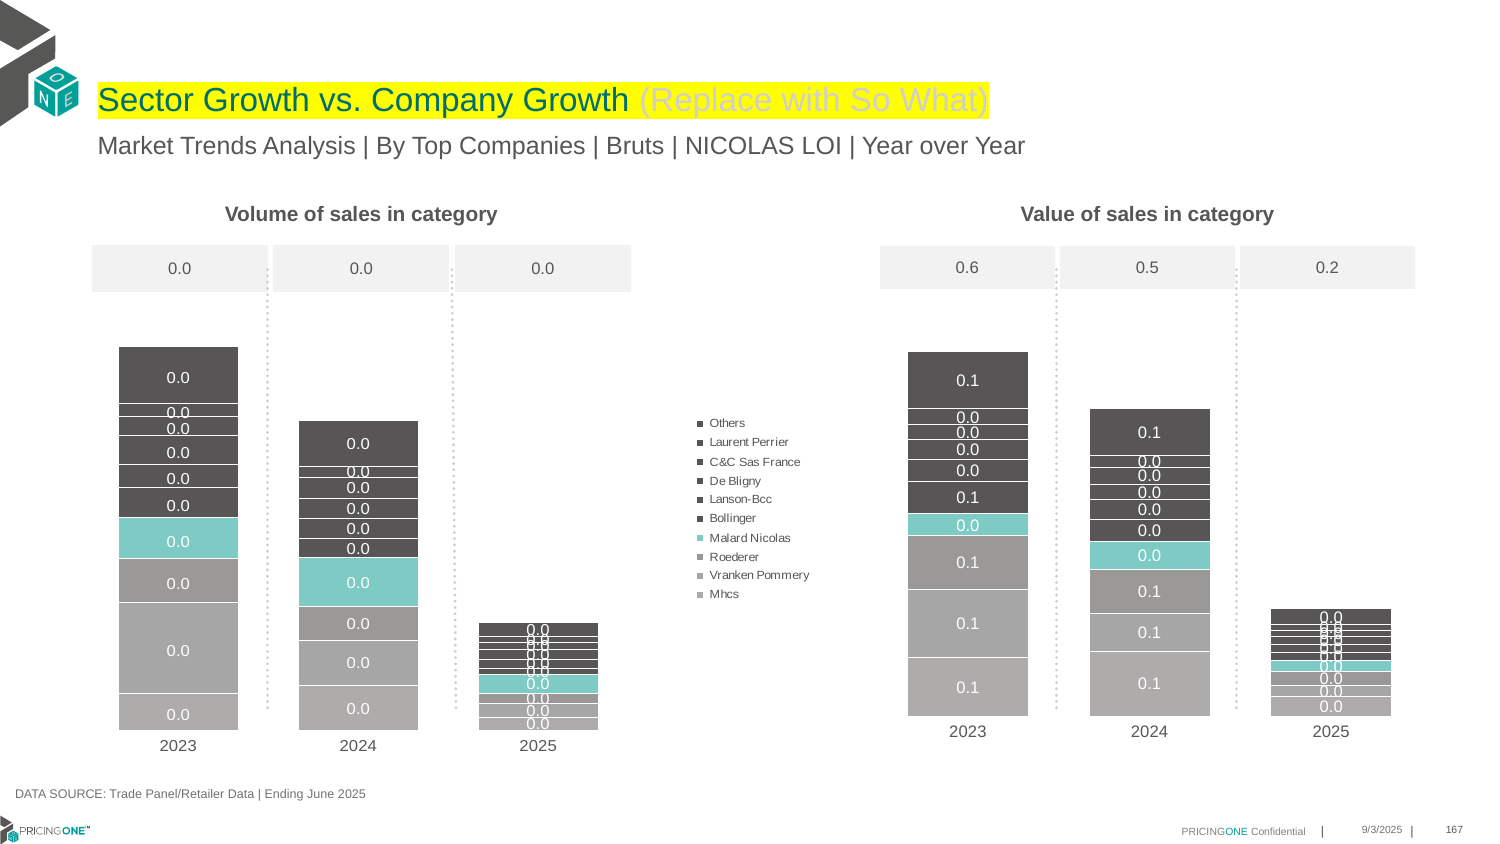

# Sector Growth vs. Company Growth (Replace with So What)
Market Trends Analysis | By Top Companies | Bruts | NICOLAS LOI | Year over Year
| Value of sales in category |  |  |
| --- | --- | --- |
| 0.6 | 0.5 | 0.2 |
| Volume of sales in category |  |  |
| --- | --- | --- |
| 0.0 | 0.0 | 0.0 |

### Chart

| Category | Mhcs | Vranken Pommery | Roederer | Malard Nicolas | Bollinger | Lanson-Bcc | De Bligny | C&C Sas France | Laurent Perrier | Others |
|---|---|---|---|---|---|---|---|---|---|---|
| 2023 | 0.097614 | 0.113967 | 0.089621 | 0.037205 | 0.053352 | 0.037451 | 0.0329 | 0.024964 | 0.026583 | 0.096636 |
| 2024 | 0.108688 | 0.062869 | 0.073508 | 0.047194 | 0.036044 | 0.033781 | 0.025745 | 0.028592 | 0.019153 | 0.078435 |
| 2025 | 0.031977 | 0.018837 | 0.02416 | 0.018084 | 0.012582 | 0.014524 | 0.013644 | 0.008989 | 0.010024 | 0.026296 |

### Chart

| Category | Mhcs | Vranken Pommery | Roederer | Malard Nicolas | Bollinger | Lanson-Bcc | De Bligny | C&C Sas France | Laurent Perrier | Others |
|---|---|---|---|---|---|---|---|---|---|---|
| 2023 | 0.001216 | 0.002936 | 0.001401 | 0.001321 | 0.000993 | 0.000727 | 0.000947 | 0.000597 | 0.000423 | 0.001836 |
| 2024 | 0.001462 | 0.001451 | 0.001085 | 0.001584 | 0.000613 | 0.000642 | 0.000661 | 0.000692 | 0.000329 | 0.001508 |
| 2025 | 0.00043 | 0.000441 | 0.000345 | 0.000596 | 0.000205 | 0.000276 | 0.000346 | 0.000212 | 0.000175 | 0.000463 |
DATA SOURCE: Trade Panel/Retailer Data | Ending June 2025

9/3/2025
167